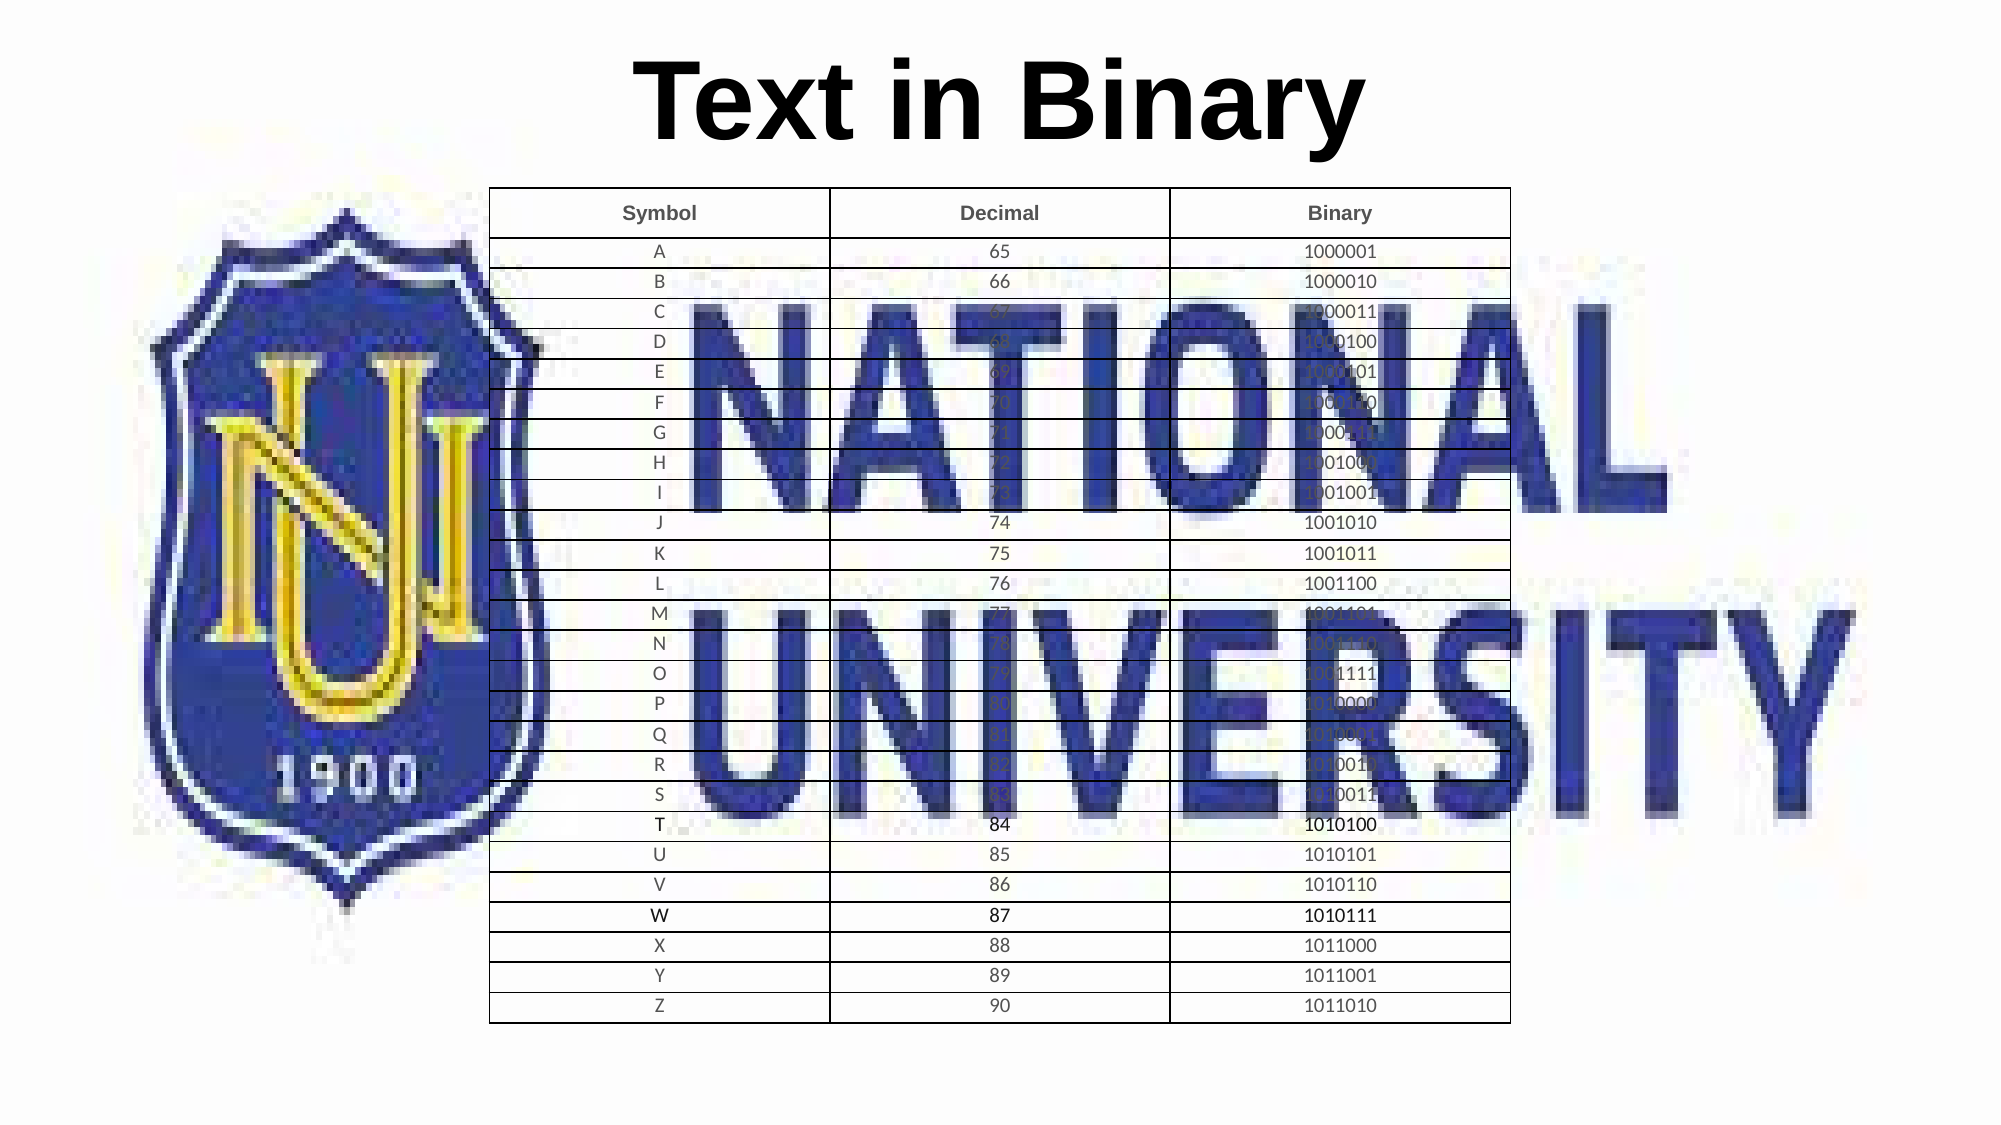

Text in Binary
| Symbol | Decimal | Binary |
| --- | --- | --- |
| A | 65 | 1000001 |
| B | 66 | 1000010 |
| C | 67 | 1000011 |
| D | 68 | 1000100 |
| E | 69 | 1000101 |
| F | 70 | 1000110 |
| G | 71 | 1000111 |
| H | 72 | 1001000 |
| I | 73 | 1001001 |
| J | 74 | 1001010 |
| K | 75 | 1001011 |
| L | 76 | 1001100 |
| M | 77 | 1001101 |
| N | 78 | 1001110 |
| O | 79 | 1001111 |
| P | 80 | 1010000 |
| Q | 81 | 1010001 |
| R | 82 | 1010010 |
| S | 83 | 1010011 |
| T | 84 | 1010100 |
| U | 85 | 1010101 |
| V | 86 | 1010110 |
| W | 87 | 1010111 |
| X | 88 | 1011000 |
| Y | 89 | 1011001 |
| Z | 90 | 1011010 |